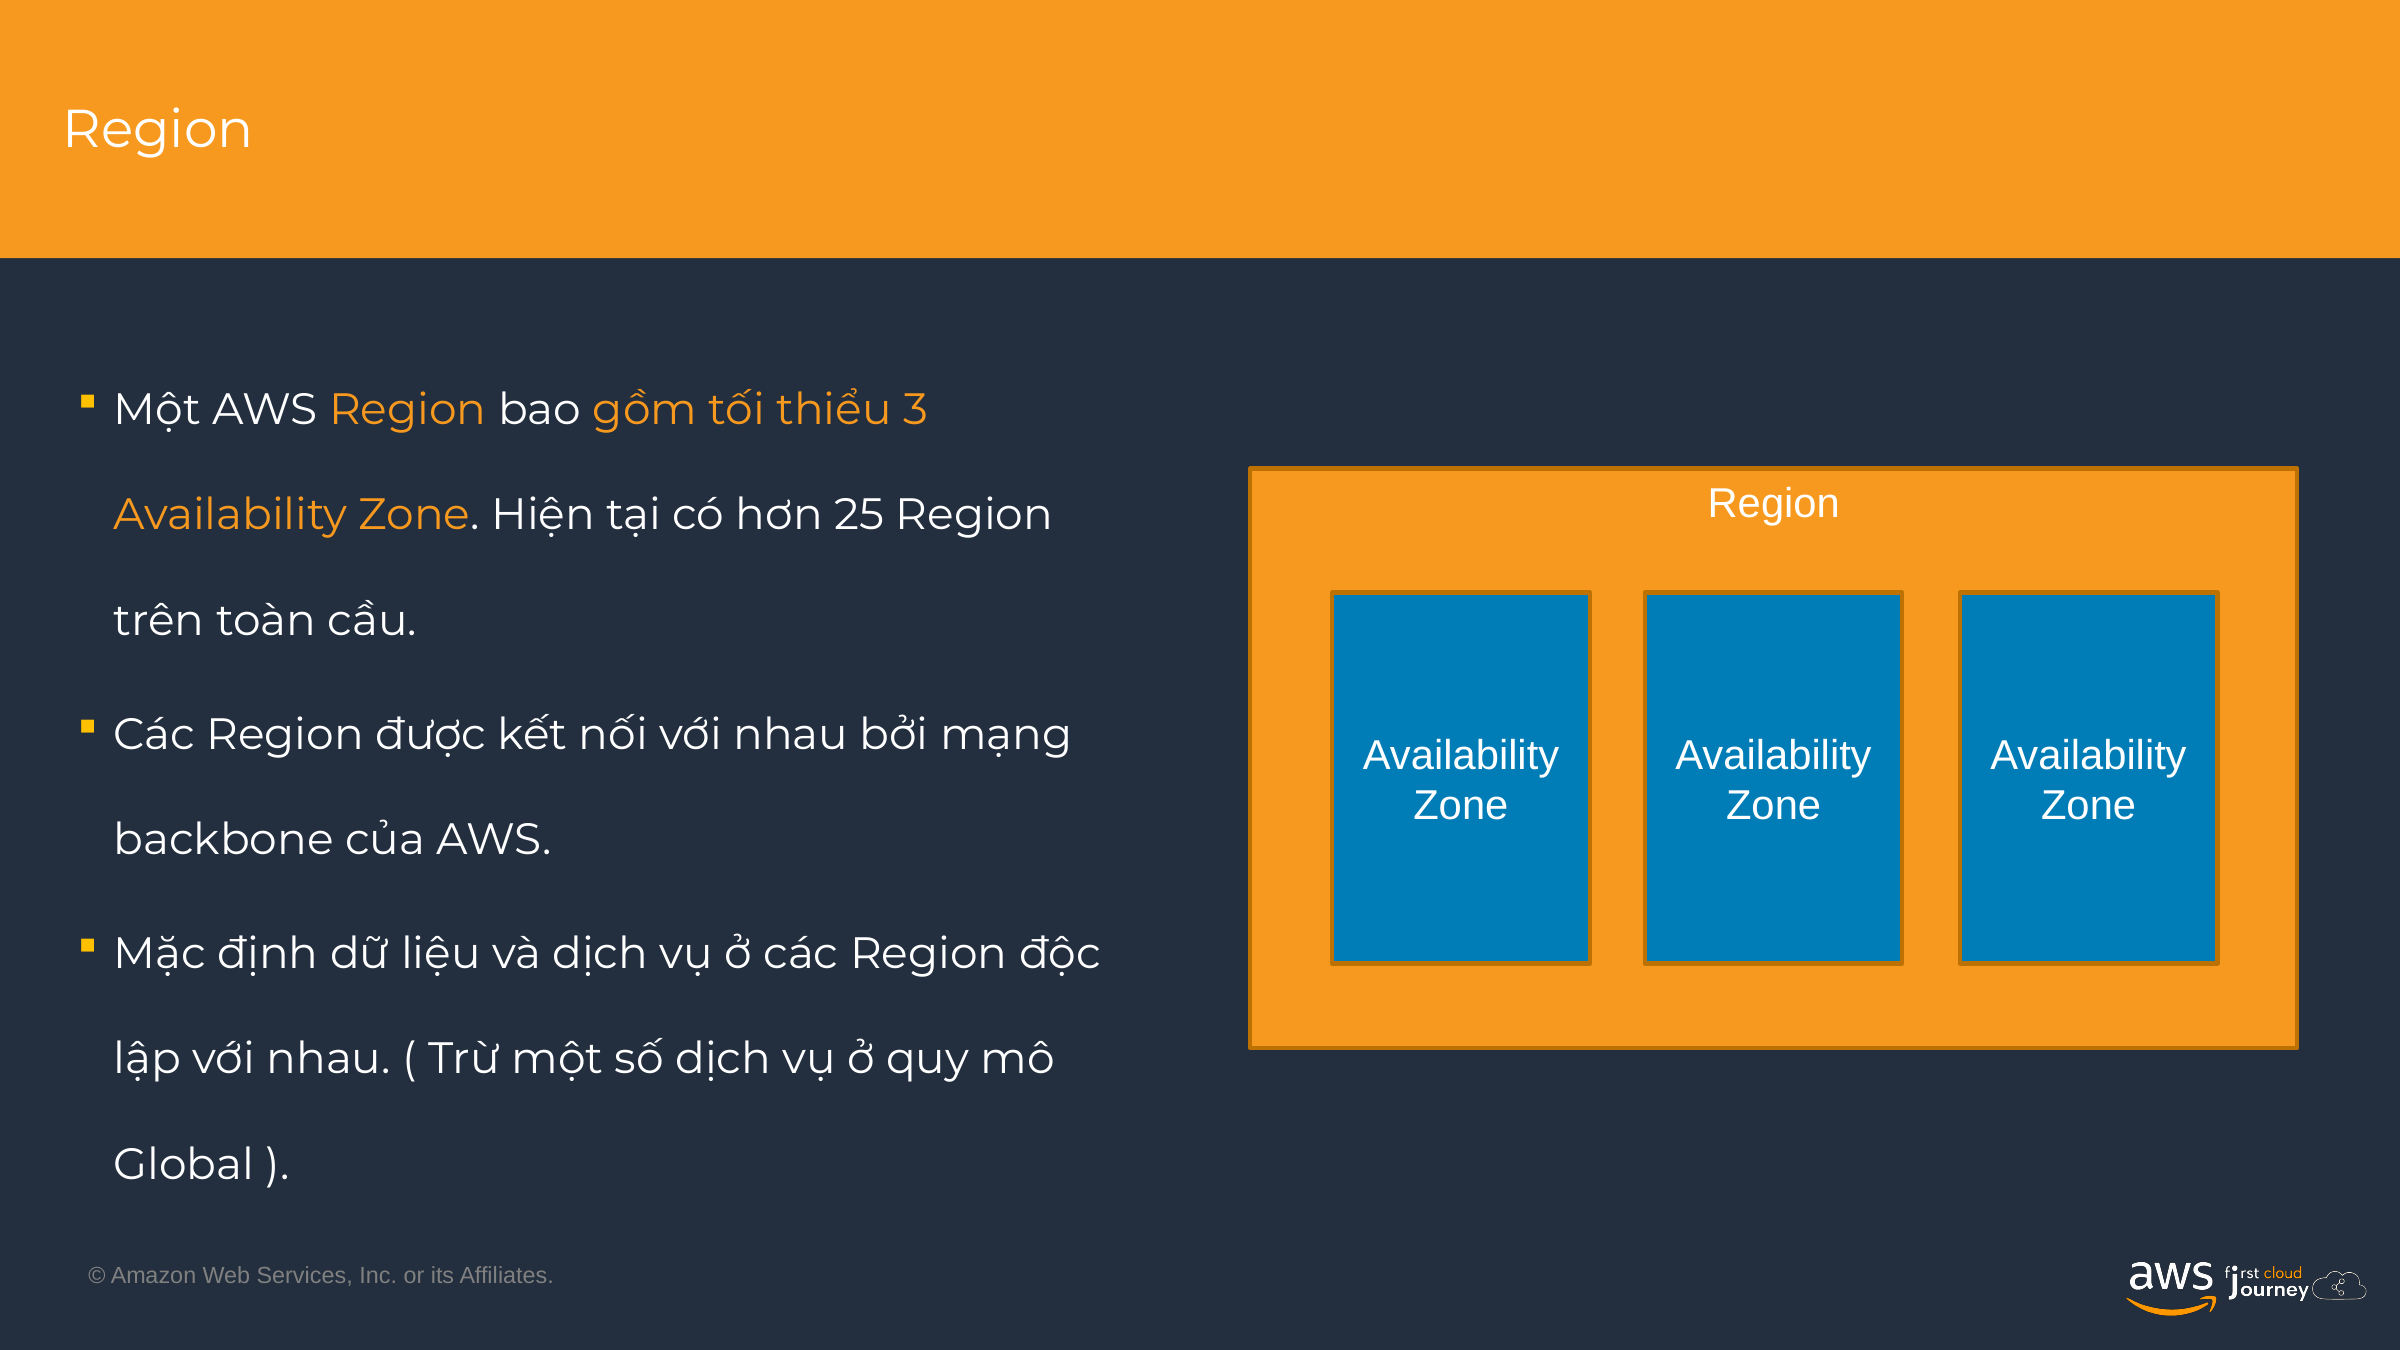

Region
Một AWS Region bao gồm tối thiểu 3 Availability Zone. Hiện tại có hơn 25 Region trên toàn cầu.
Các Region được kết nối với nhau bởi mạng backbone của AWS.
Mặc định dữ liệu và dịch vụ ở các Region độc lập với nhau. ( Trừ một số dịch vụ ở quy mô Global ).
Region
Availability Zone
Availability Zone
Availability Zone